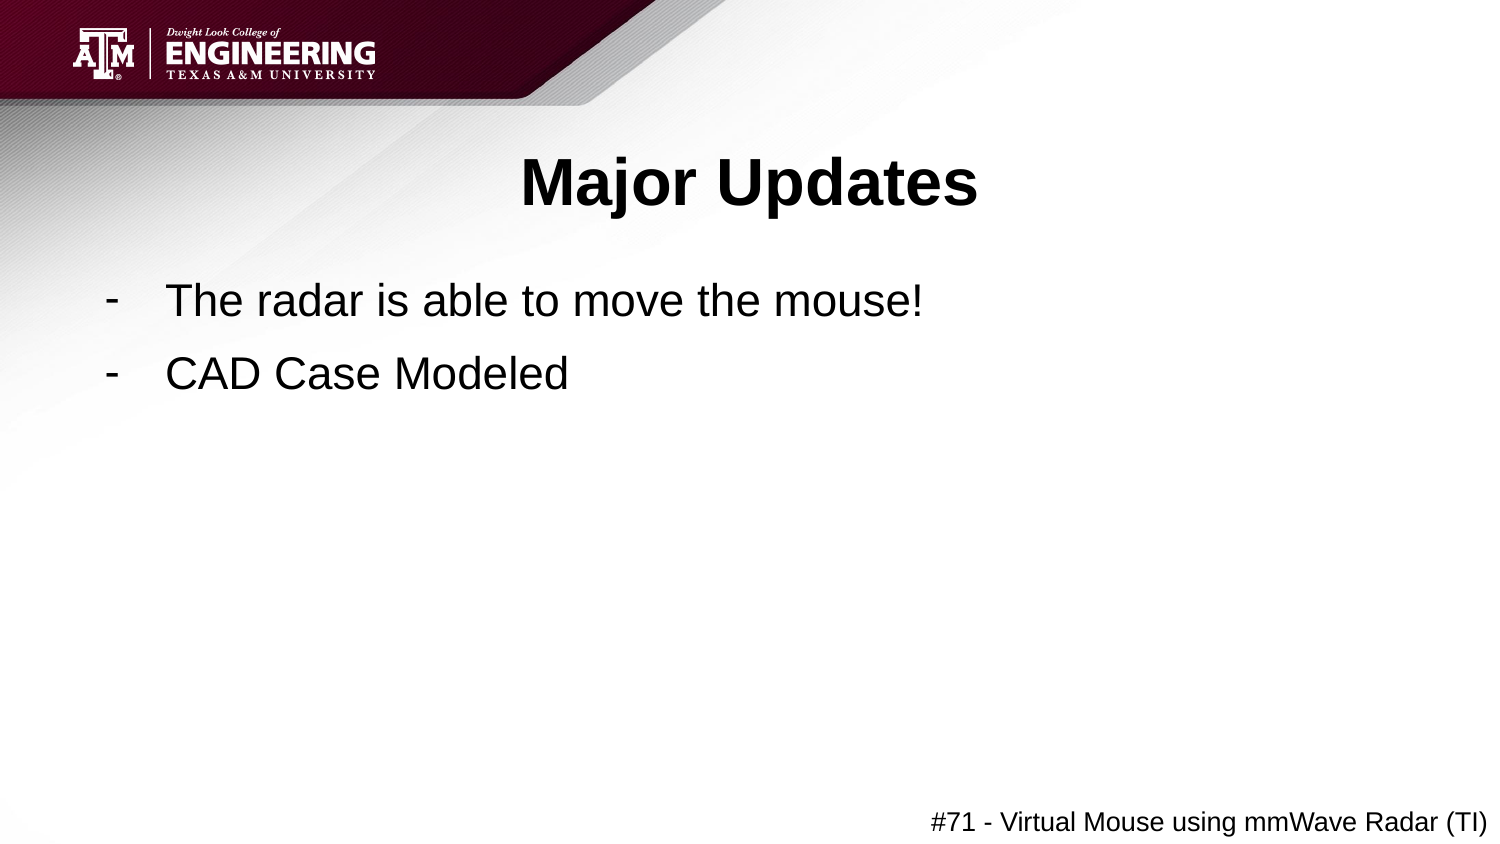

# Major Updates
The radar is able to move the mouse!
CAD Case Modeled
#71 - Virtual Mouse using mmWave Radar (TI)